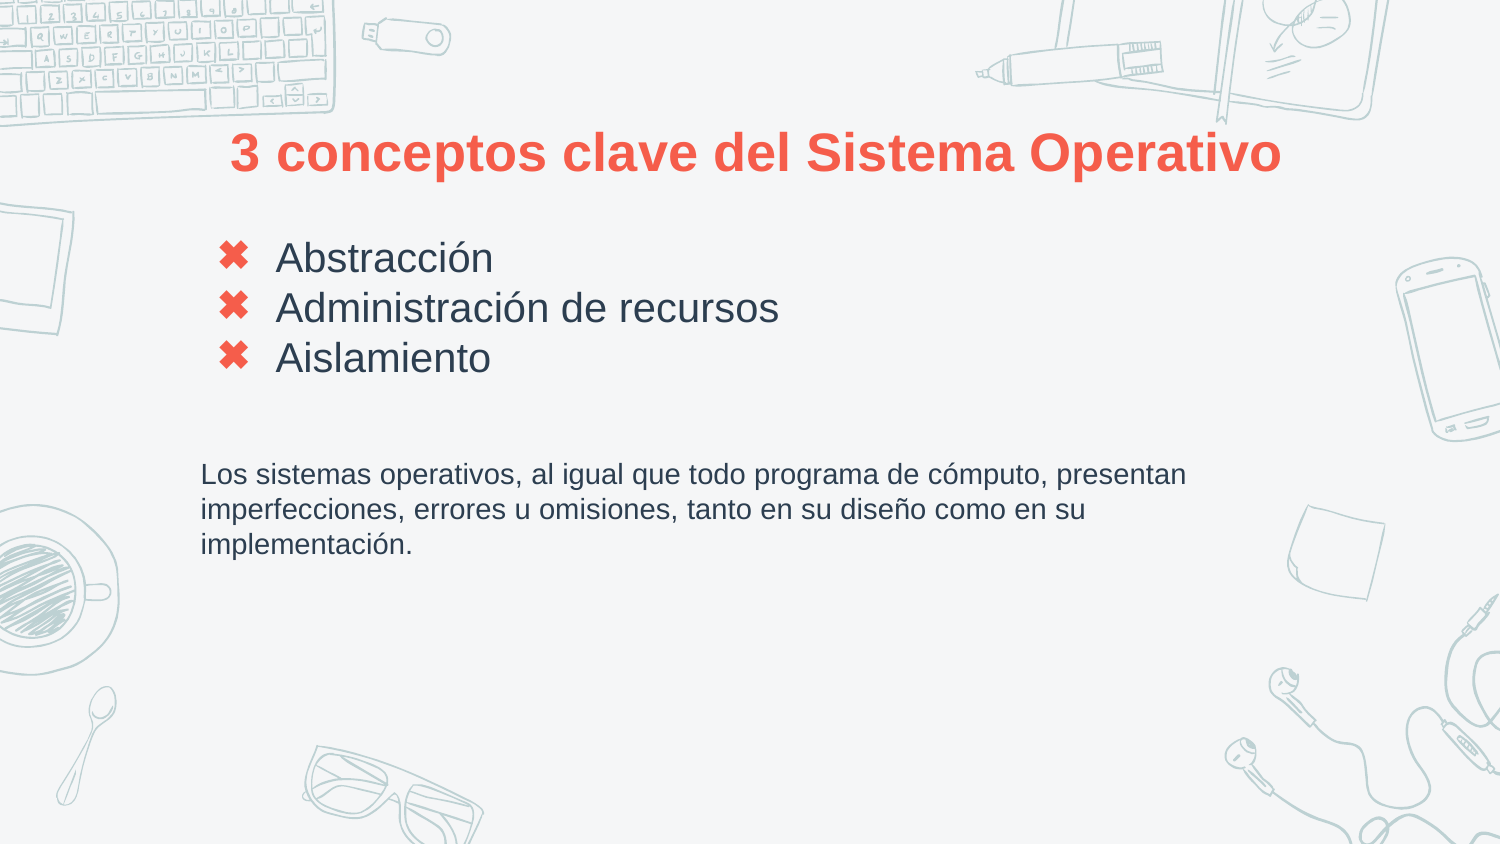

# 3 conceptos clave del Sistema Operativo
Abstracción
Administración de recursos
Aislamiento

Los sistemas operativos, al igual que todo programa de cómputo, presentan imperfecciones, errores u omisiones, tanto en su diseño como en su implementación.